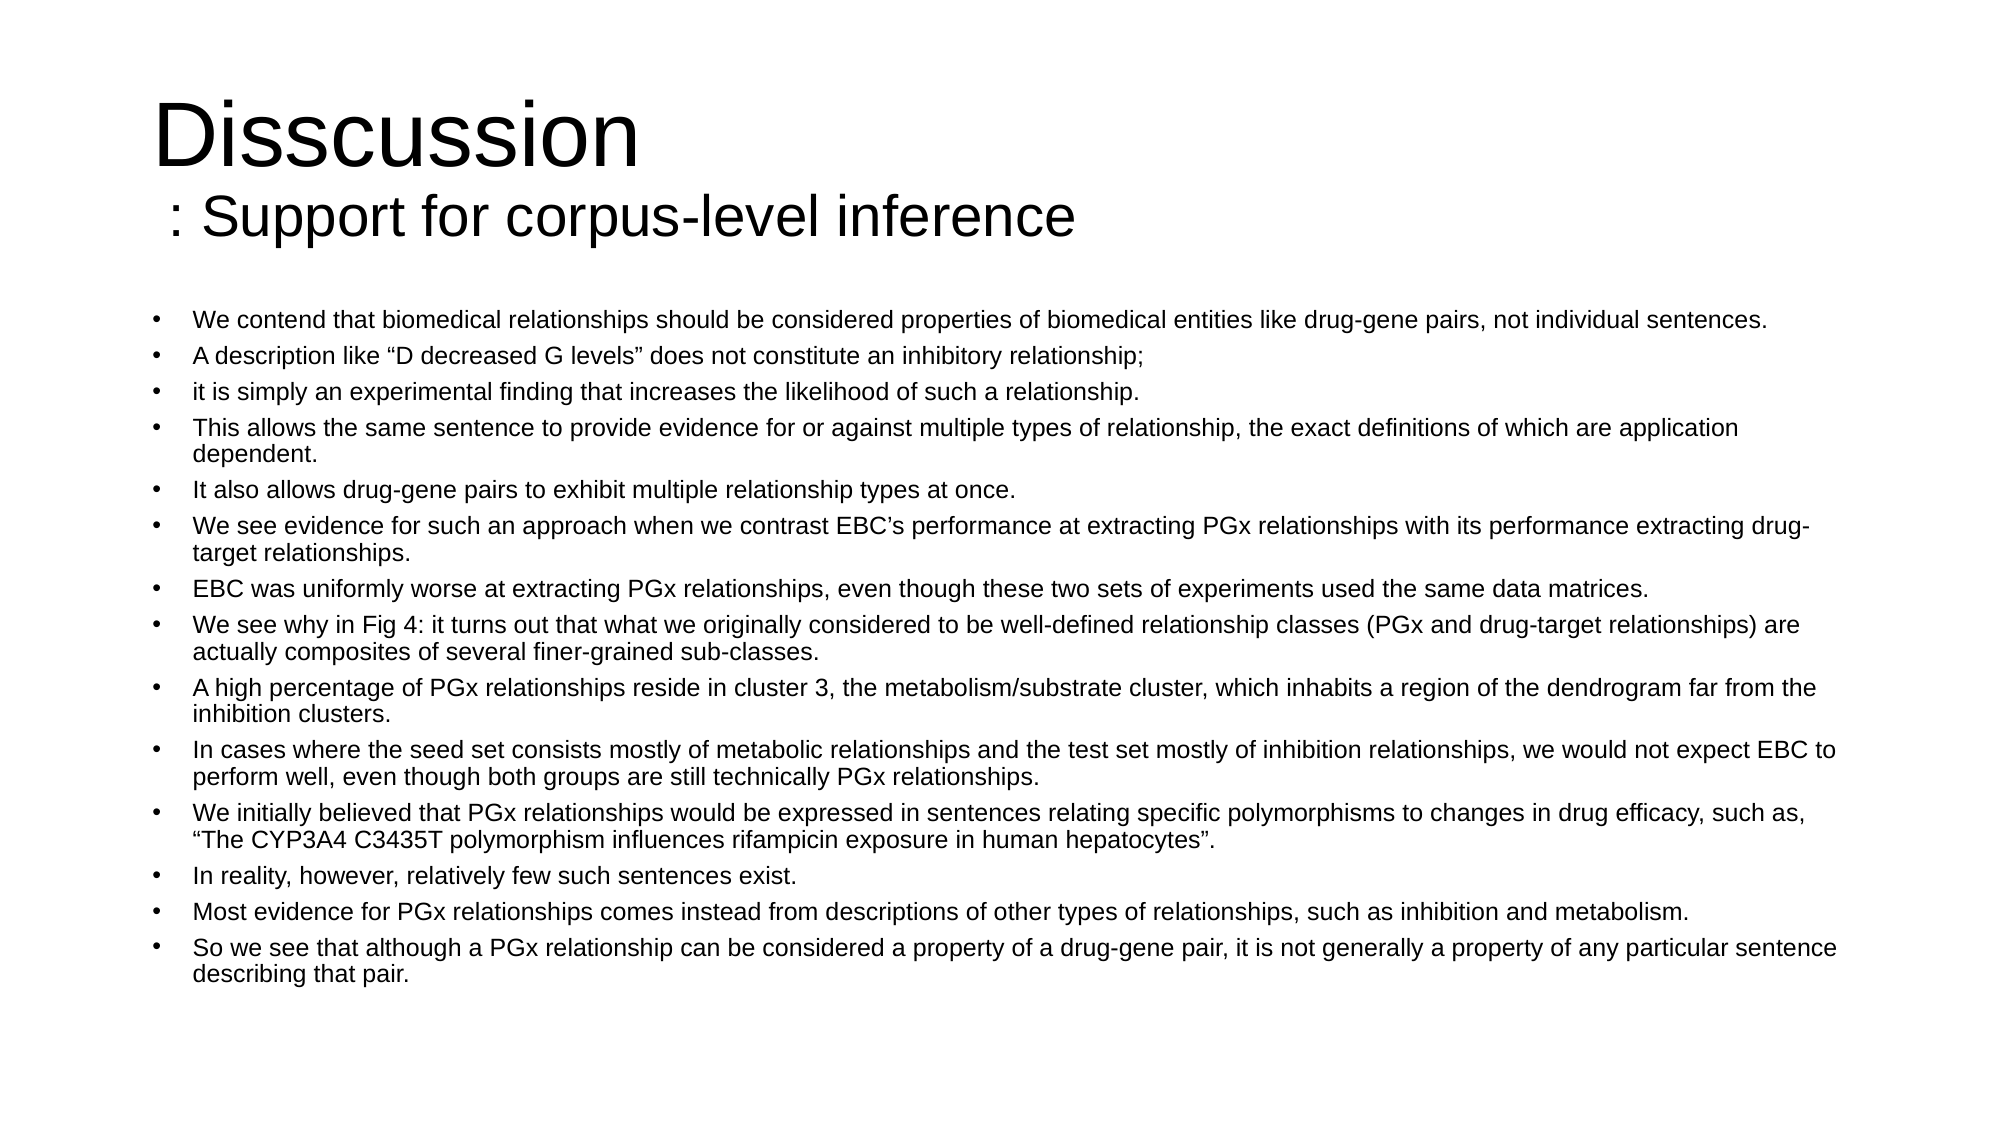

# Disscussion : Support for corpus-level inference
We contend that biomedical relationships should be considered properties of biomedical entities like drug-gene pairs, not individual sentences.
A description like “D decreased G levels” does not constitute an inhibitory relationship;
it is simply an experimental finding that increases the likelihood of such a relationship.
This allows the same sentence to provide evidence for or against multiple types of relationship, the exact definitions of which are application dependent.
It also allows drug-gene pairs to exhibit multiple relationship types at once.
We see evidence for such an approach when we contrast EBC’s performance at extracting PGx relationships with its performance extracting drug-target relationships.
EBC was uniformly worse at extracting PGx relationships, even though these two sets of experiments used the same data matrices.
We see why in Fig 4: it turns out that what we originally considered to be well-defined relationship classes (PGx and drug-target relationships) are actually composites of several finer-grained sub-classes.
A high percentage of PGx relationships reside in cluster 3, the metabolism/substrate cluster, which inhabits a region of the dendrogram far from the inhibition clusters.
In cases where the seed set consists mostly of metabolic relationships and the test set mostly of inhibition relationships, we would not expect EBC to perform well, even though both groups are still technically PGx relationships.
We initially believed that PGx relationships would be expressed in sentences relating specific polymorphisms to changes in drug efficacy, such as, “The CYP3A4 C3435T polymorphism influences rifampicin exposure in human hepatocytes”.
In reality, however, relatively few such sentences exist.
Most evidence for PGx relationships comes instead from descriptions of other types of relationships, such as inhibition and metabolism.
So we see that although a PGx relationship can be considered a property of a drug-gene pair, it is not generally a property of any particular sentence describing that pair.